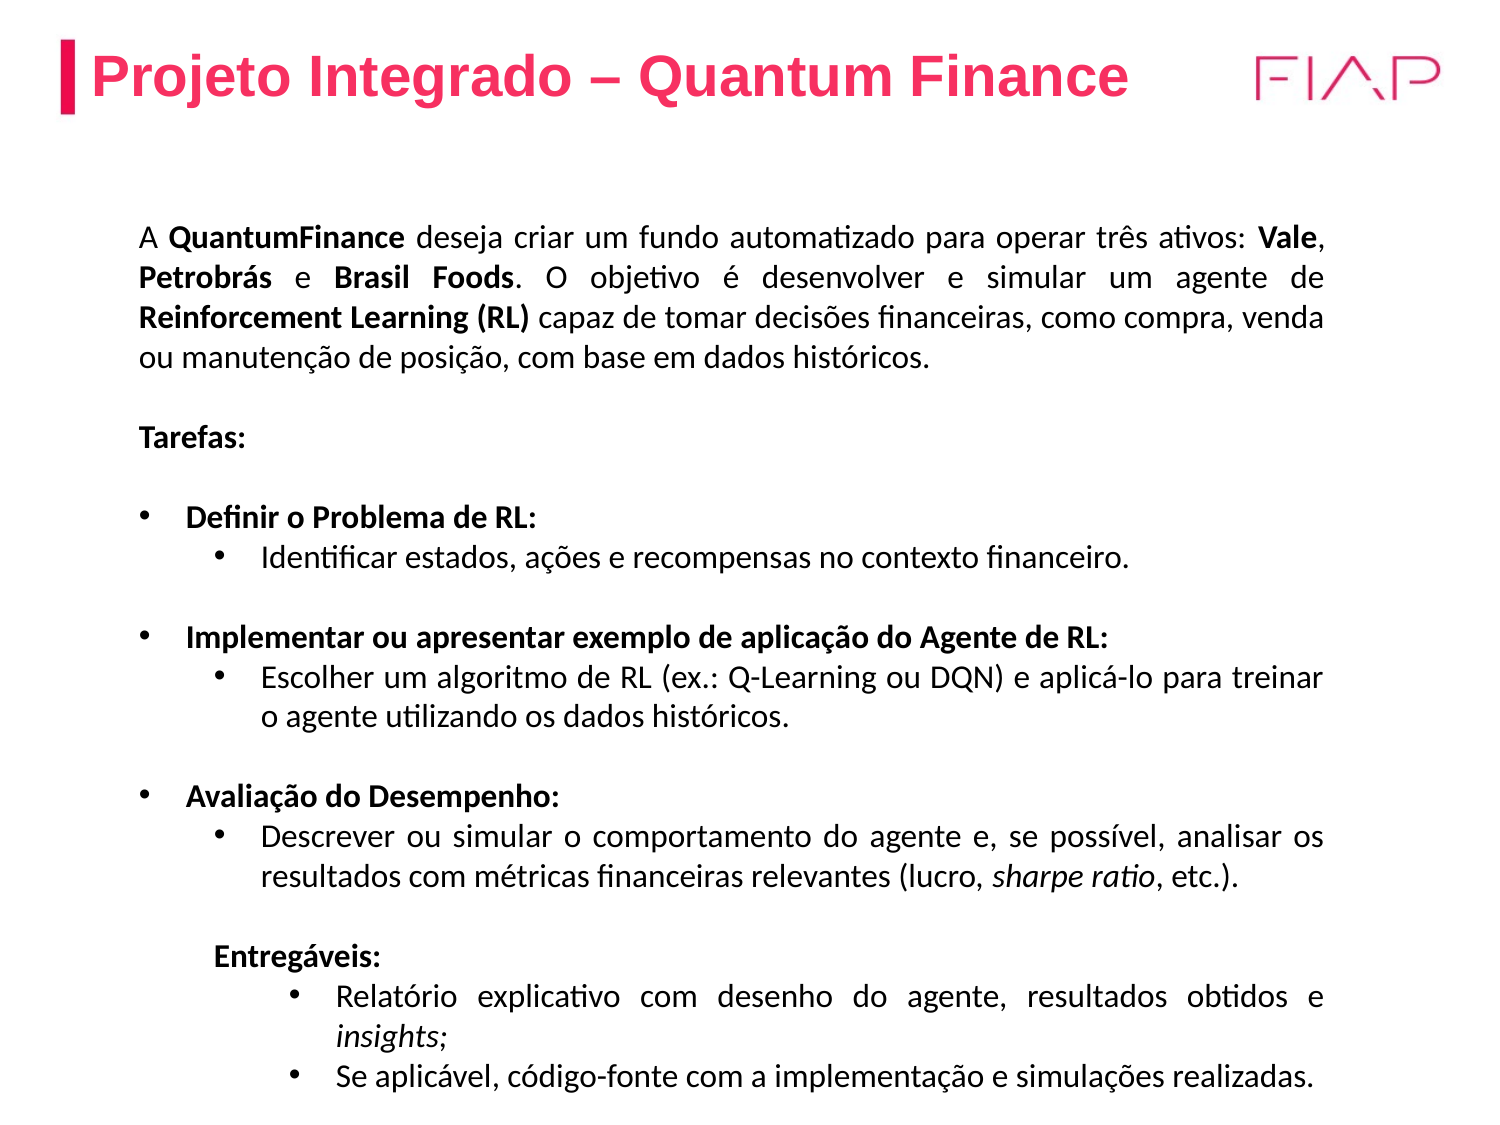

Projeto Integrado – Quantum Finance
A QuantumFinance deseja criar um fundo automatizado para operar três ativos: Vale, Petrobrás e Brasil Foods. O objetivo é desenvolver e simular um agente de Reinforcement Learning (RL) capaz de tomar decisões financeiras, como compra, venda ou manutenção de posição, com base em dados históricos.

Tarefas:

Definir o Problema de RL:
Identificar estados, ações e recompensas no contexto financeiro.

Implementar ou apresentar exemplo de aplicação do Agente de RL:
Escolher um algoritmo de RL (ex.: Q-Learning ou DQN) e aplicá-lo para treinar o agente utilizando os dados históricos.

Avaliação do Desempenho:
Descrever ou simular o comportamento do agente e, se possível, analisar os resultados com métricas financeiras relevantes (lucro, sharpe ratio, etc.).

Entregáveis:
Relatório explicativo com desenho do agente, resultados obtidos e insights;
Se aplicável, código-fonte com a implementação e simulações realizadas.